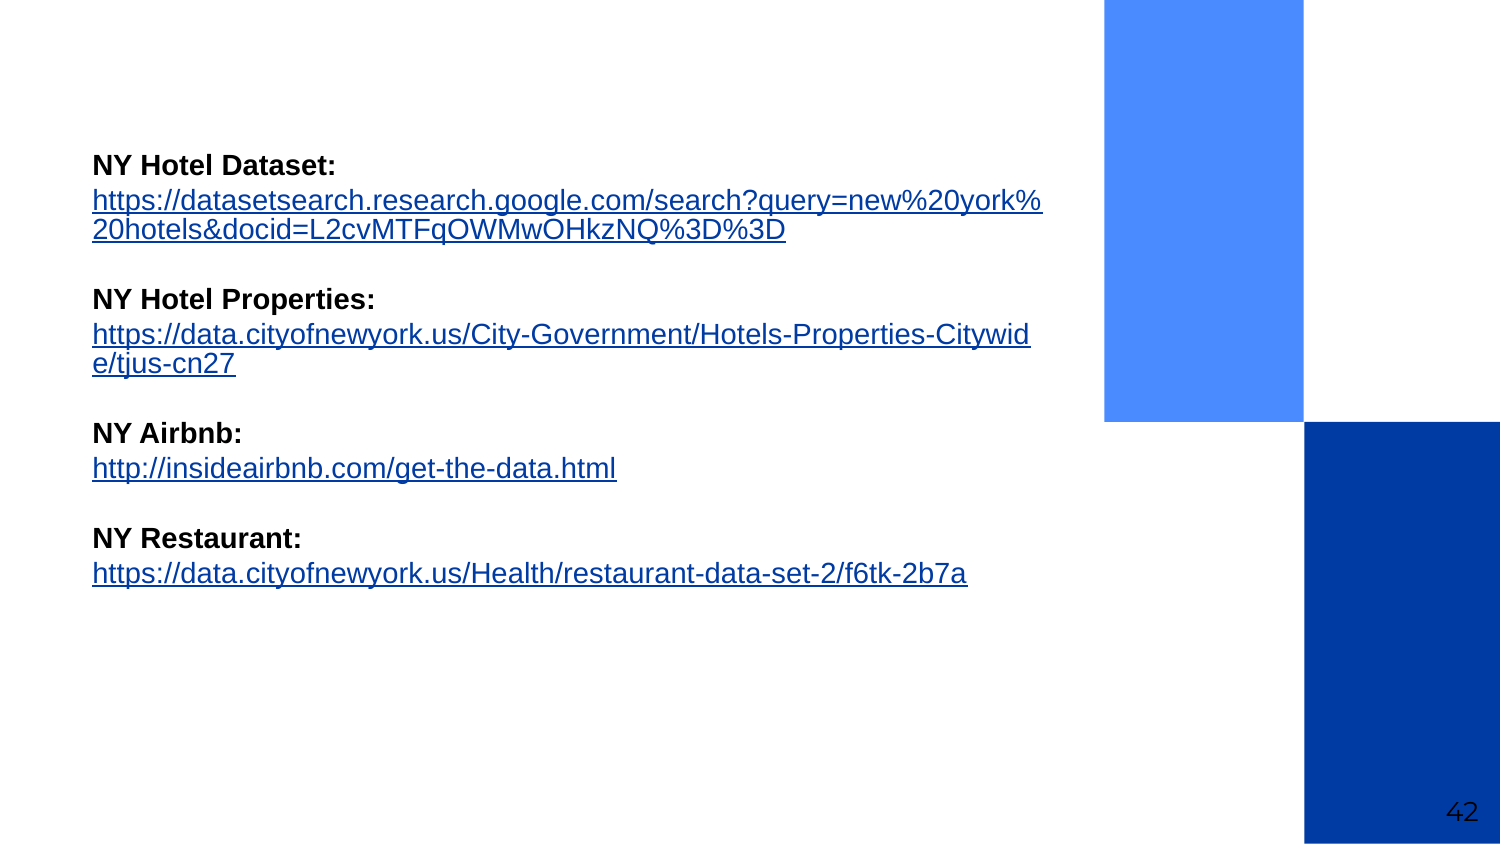

NY Hotel Dataset:
https://datasetsearch.research.google.com/search?query=new%20york%20hotels&docid=L2cvMTFqOWMwOHkzNQ%3D%3D

NY Hotel Properties:
https://data.cityofnewyork.us/City-Government/Hotels-Properties-Citywide/tjus-cn27

NY Airbnb:
http://insideairbnb.com/get-the-data.html

NY Restaurant:
https://data.cityofnewyork.us/Health/restaurant-data-set-2/f6tk-2b7a

42